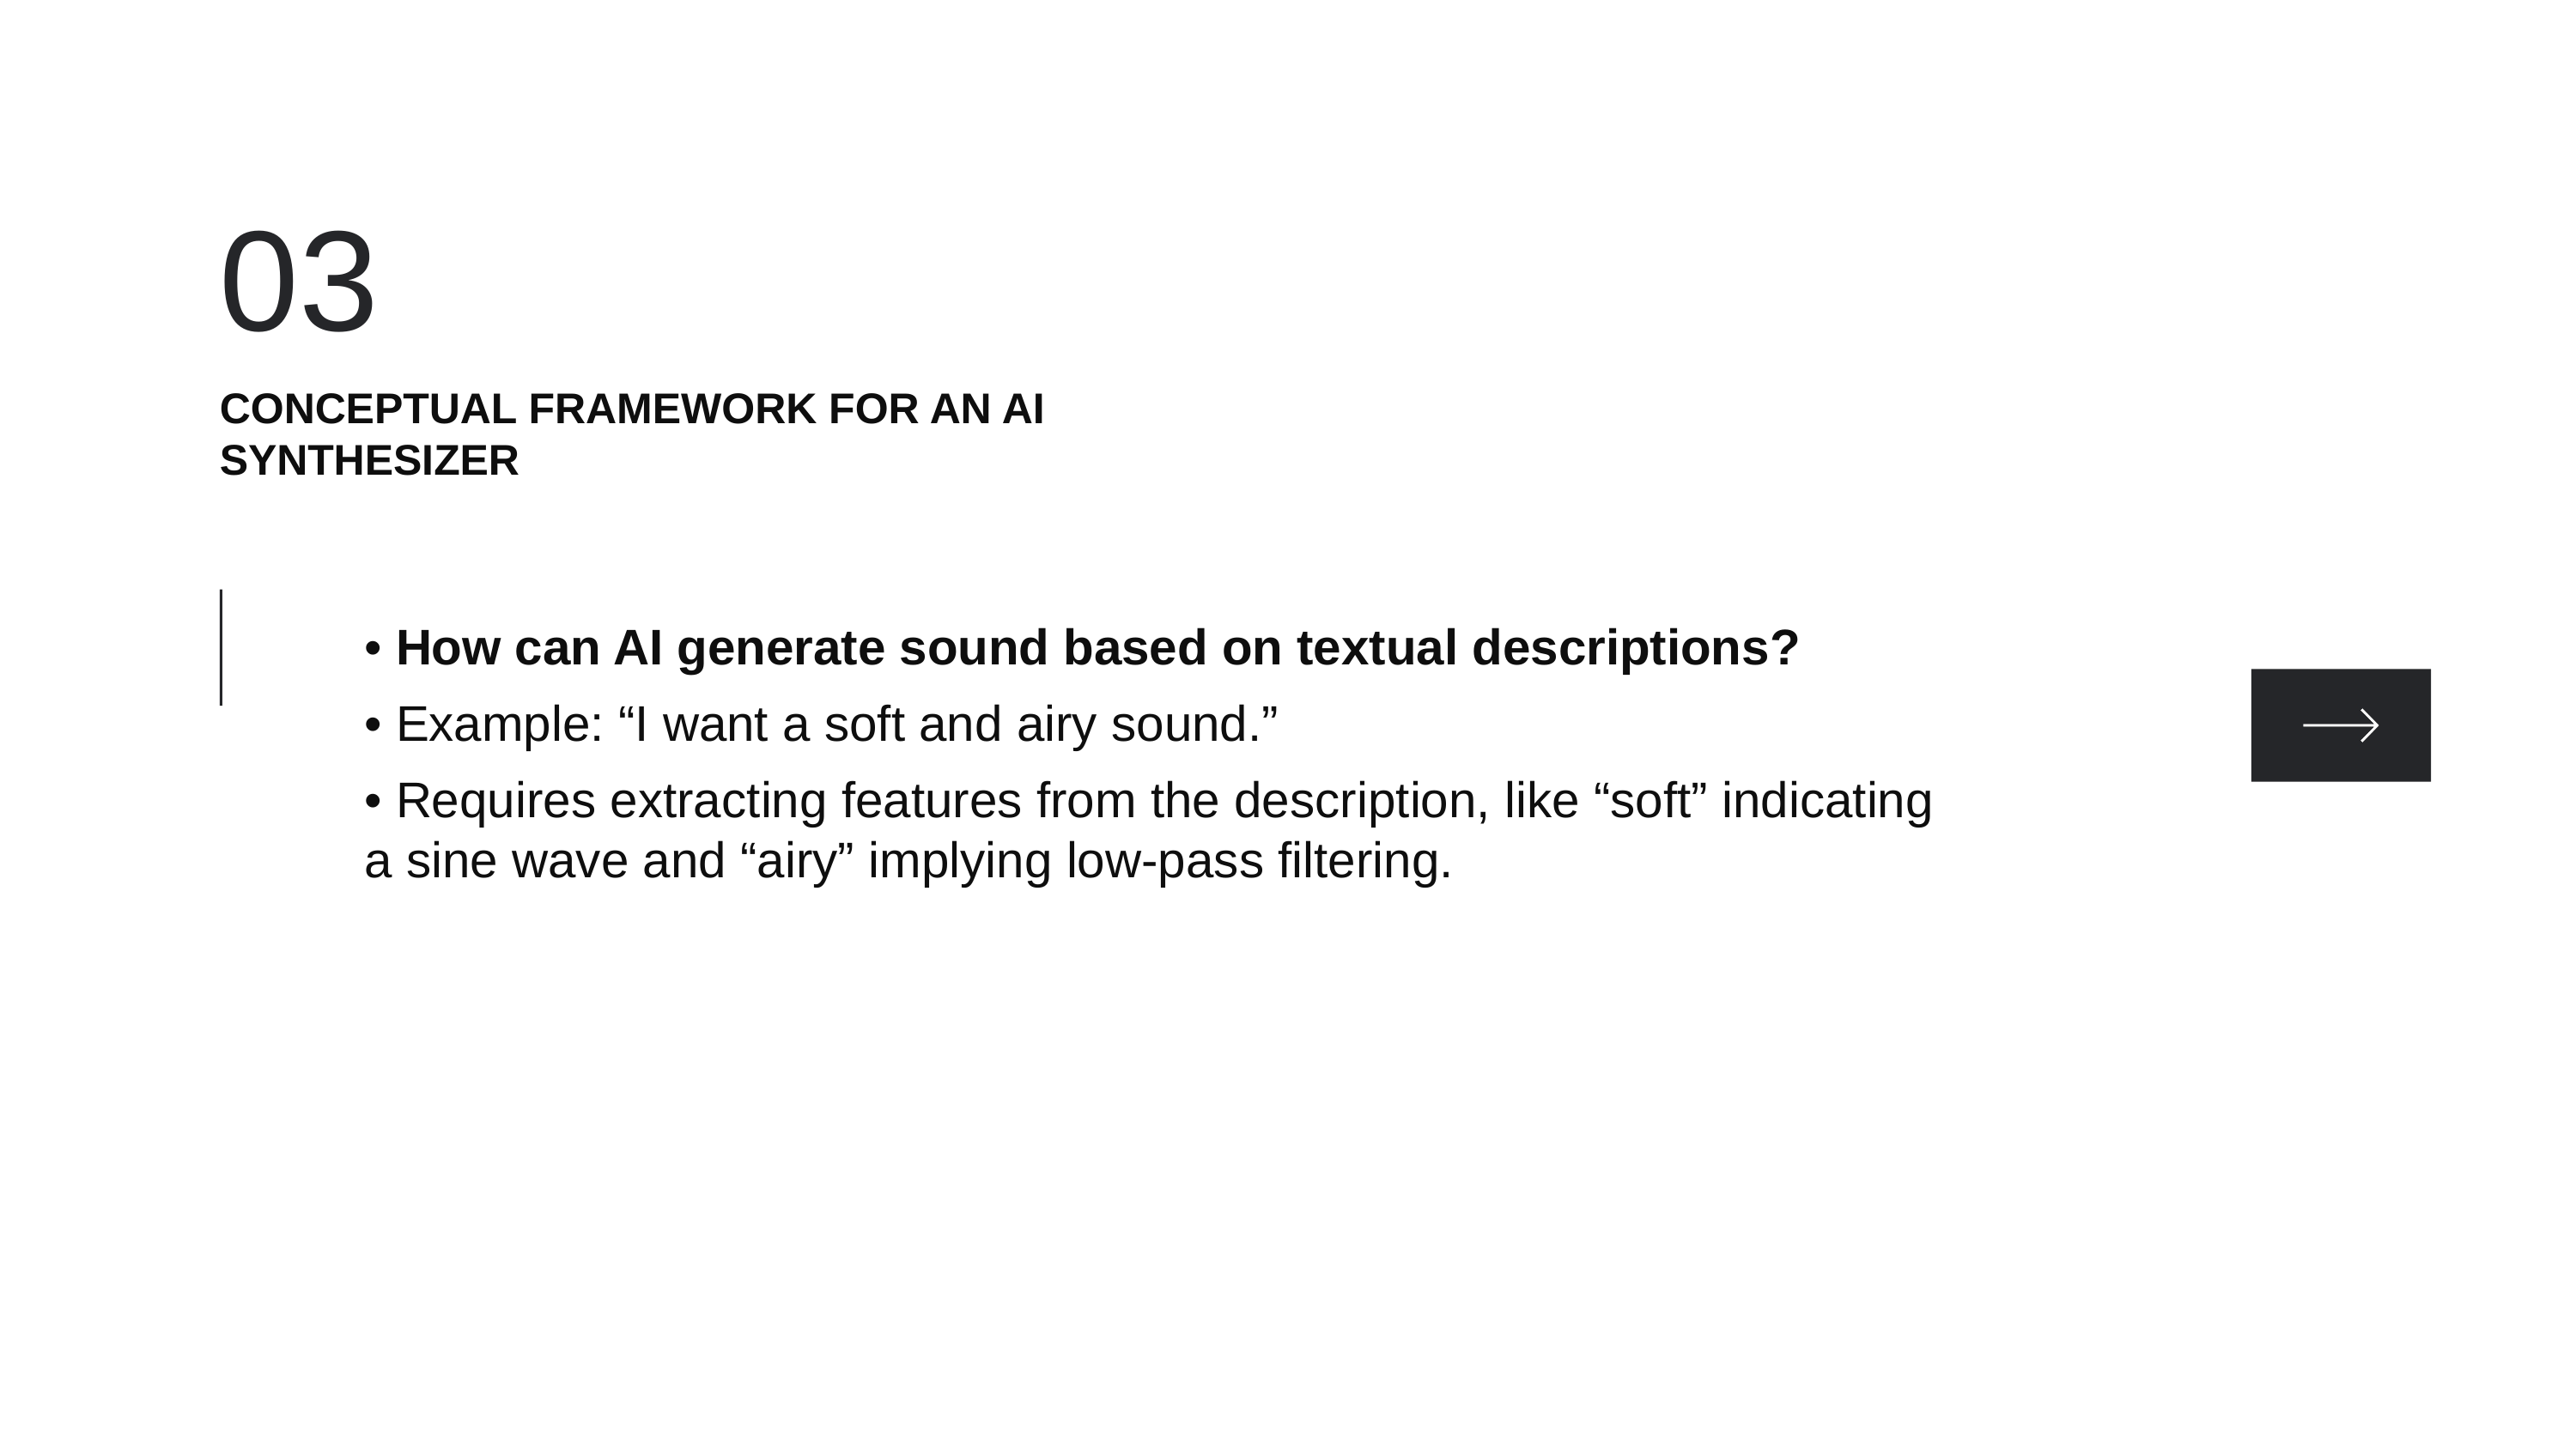

03
CONCEPTUAL FRAMEWORK FOR AN AI SYNTHESIZER

• How can AI generate sound based on textual descriptions?
• Example: “I want a soft and airy sound.”
• Requires extracting features from the description, like “soft” indicating a sine wave and “airy” implying low-pass filtering.